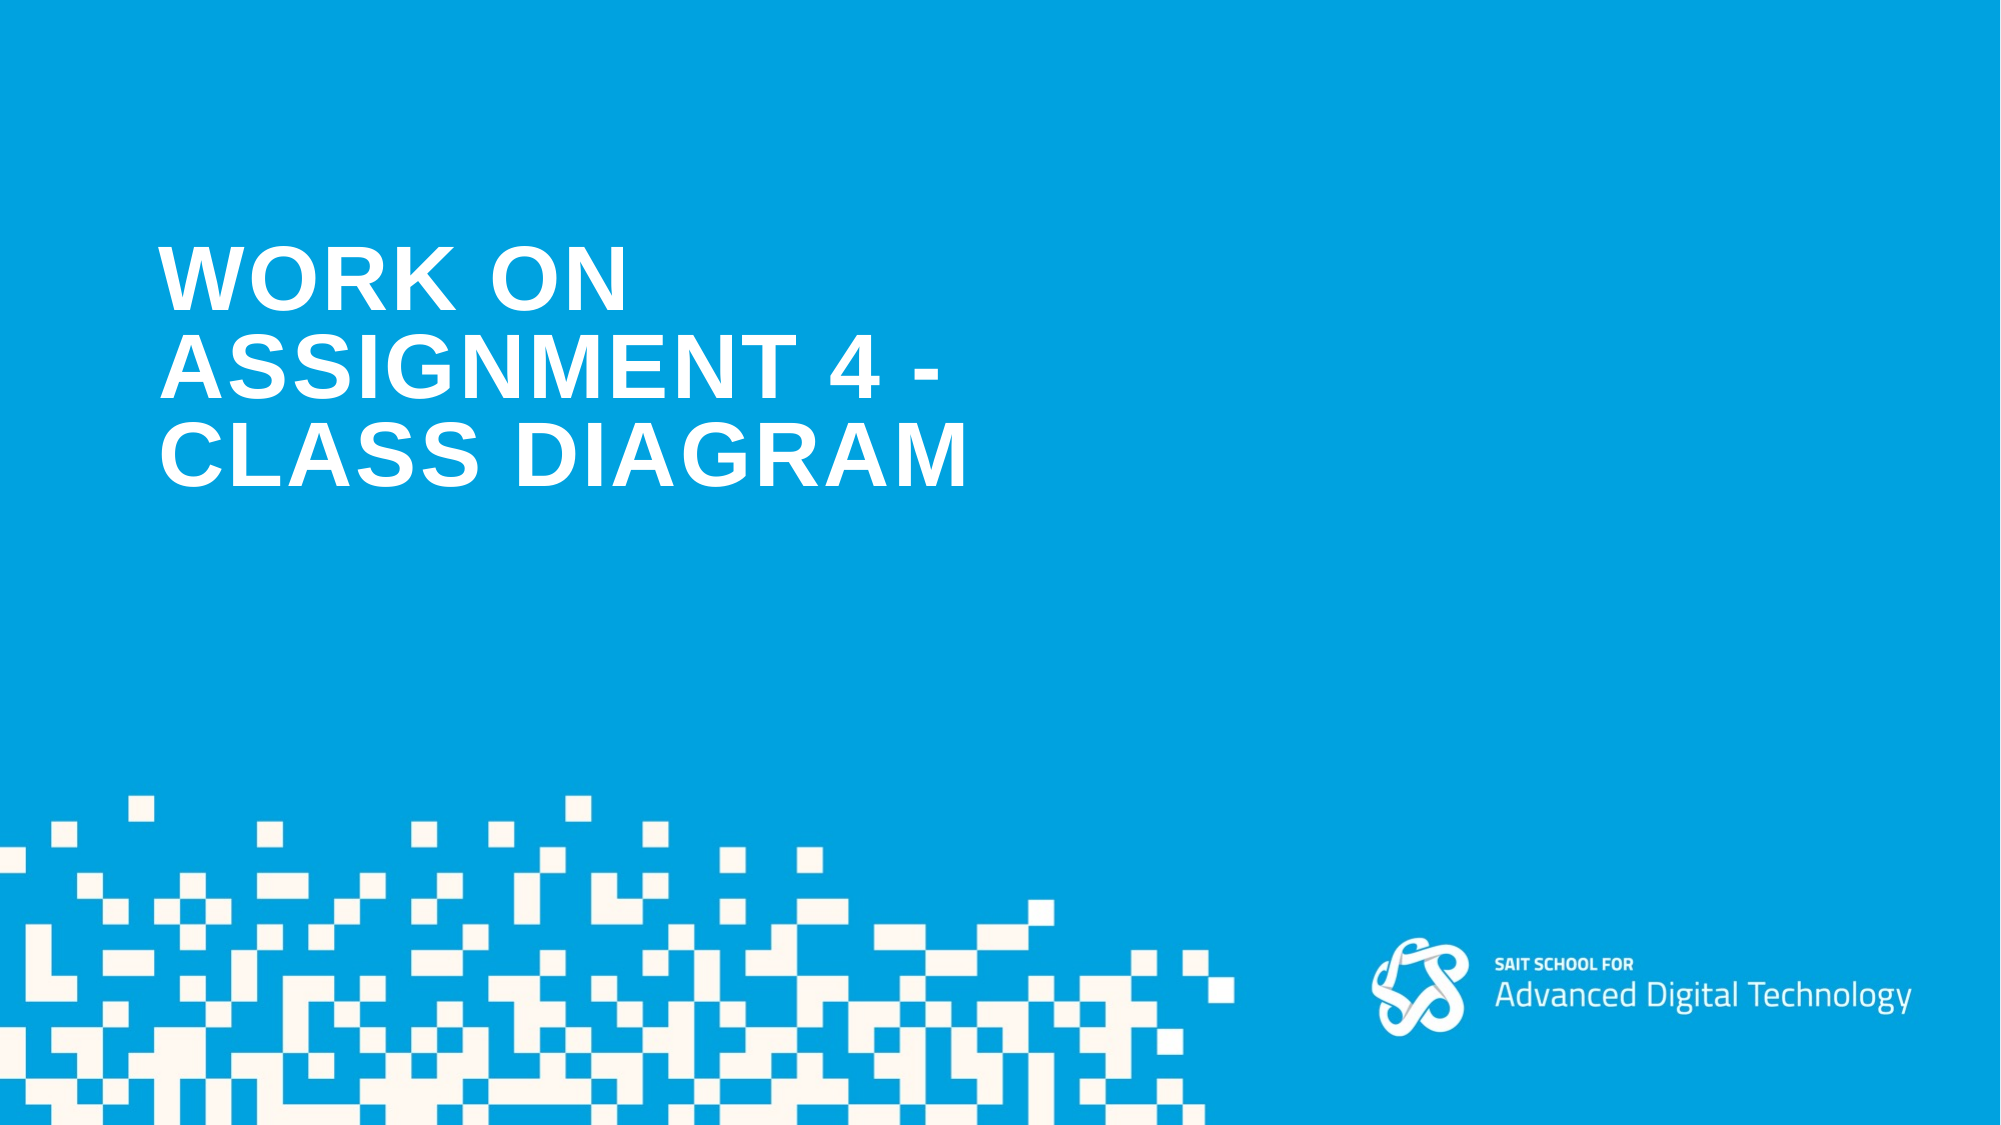

# Work on Assignment 4 -  Class Diagram